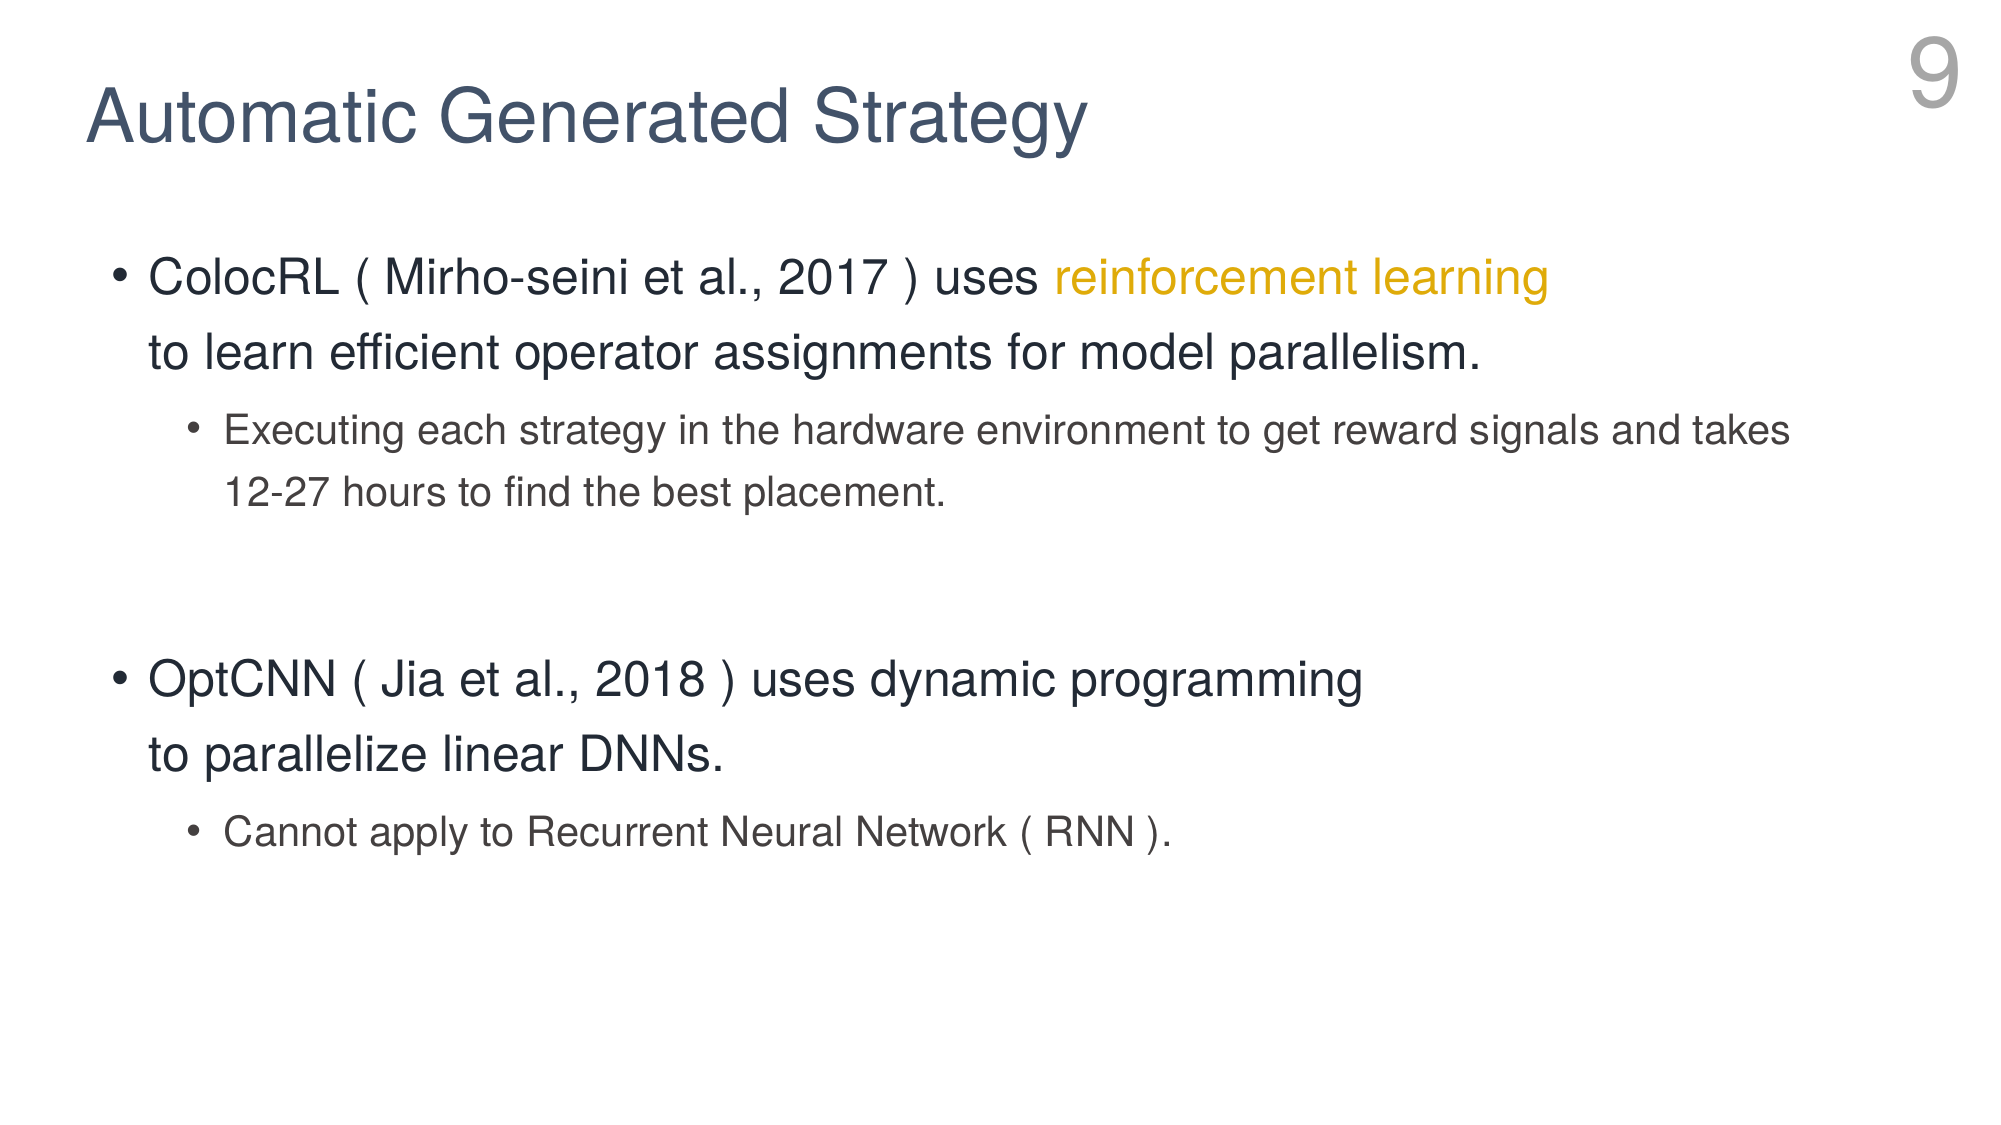

# Automatic Generated Strategy
9
ColocRL ( Mirho-seini et al., 2017 ) uses reinforcement learning
to learn efficient operator assignments for model parallelism.
Executing each strategy in the hardware environment to get reward signals and takes
12-27 hours to find the best placement.

OptCNN ( Jia et al., 2018 ) uses dynamic programming
to parallelize linear DNNs.
Cannot apply to Recurrent Neural Network ( RNN ).